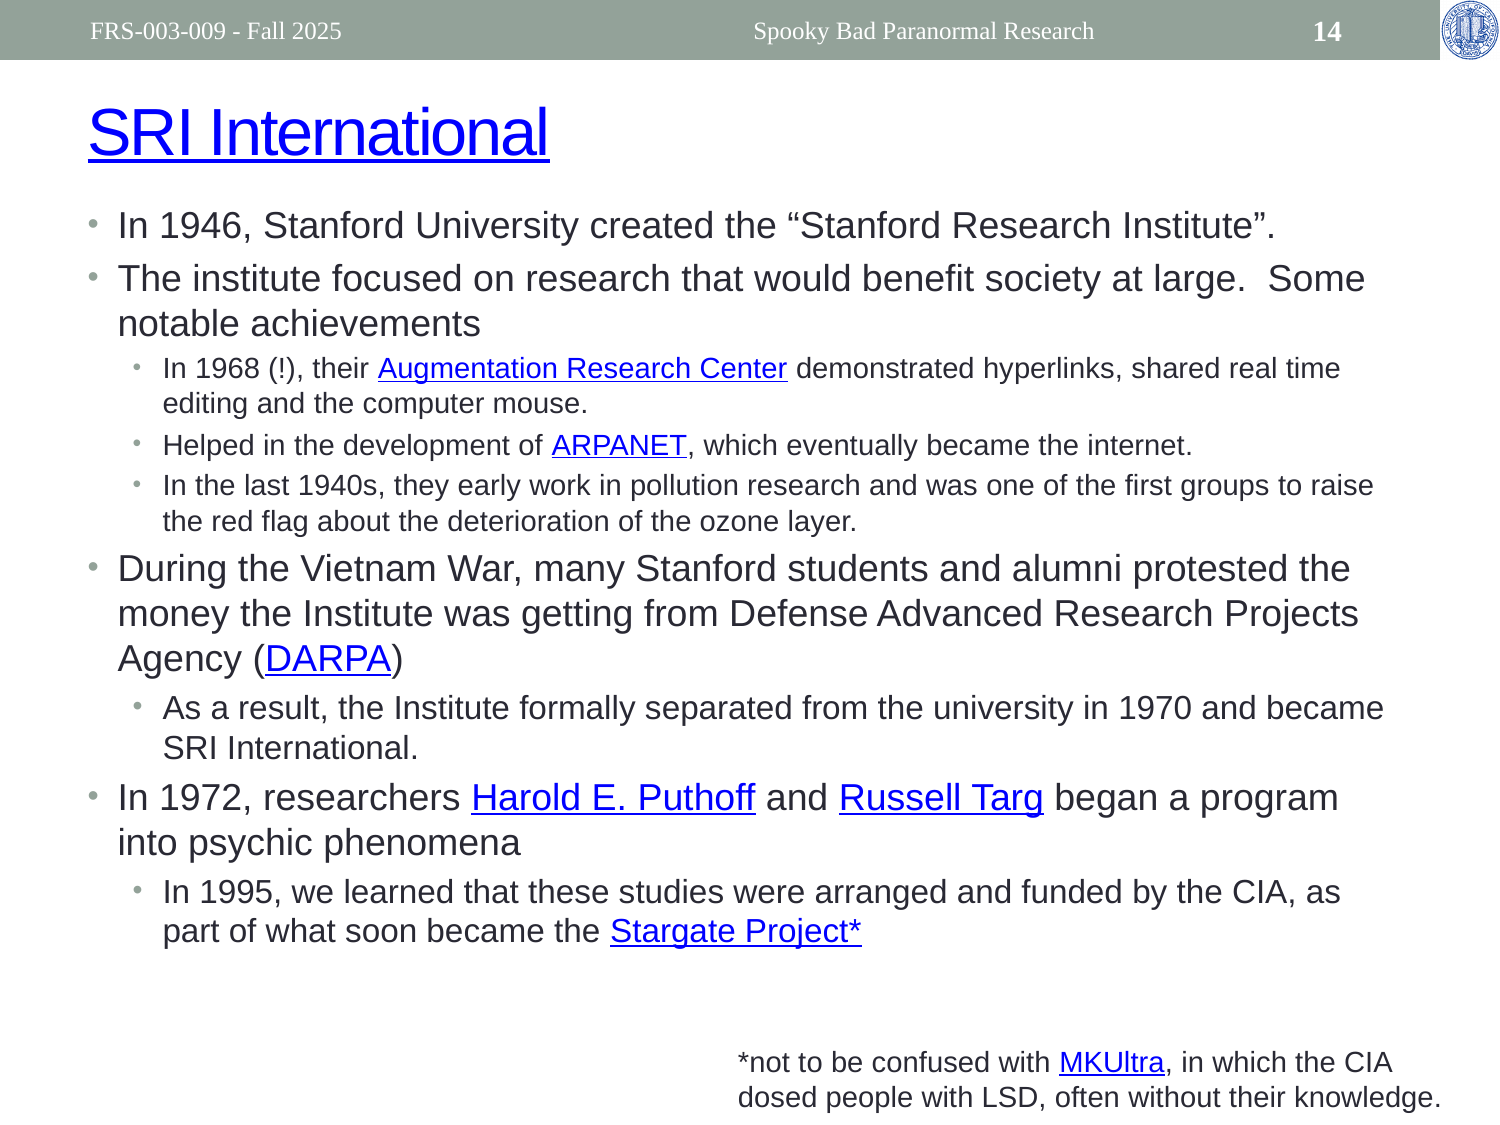

FRS-003-009 - Fall 2025
Spooky Bad Paranormal Research
14
# SRI International
In 1946, Stanford University created the “Stanford Research Institute”.
The institute focused on research that would benefit society at large.  Some notable achievements
In 1968 (!), their Augmentation Research Center demonstrated hyperlinks, shared real time editing and the computer mouse.
Helped in the development of ARPANET, which eventually became the internet.
In the last 1940s, they early work in pollution research and was one of the first groups to raise the red flag about the deterioration of the ozone layer.
During the Vietnam War, many Stanford students and alumni protested the money the Institute was getting from Defense Advanced Research Projects Agency (DARPA)
As a result, the Institute formally separated from the university in 1970 and became SRI International.
In 1972, researchers Harold E. Puthoff and Russell Targ began a program into psychic phenomena
In 1995, we learned that these studies were arranged and funded by the CIA, as part of what soon became the Stargate Project*
*not to be confused with MKUltra, in which the CIA dosed people with LSD, often without their knowledge.